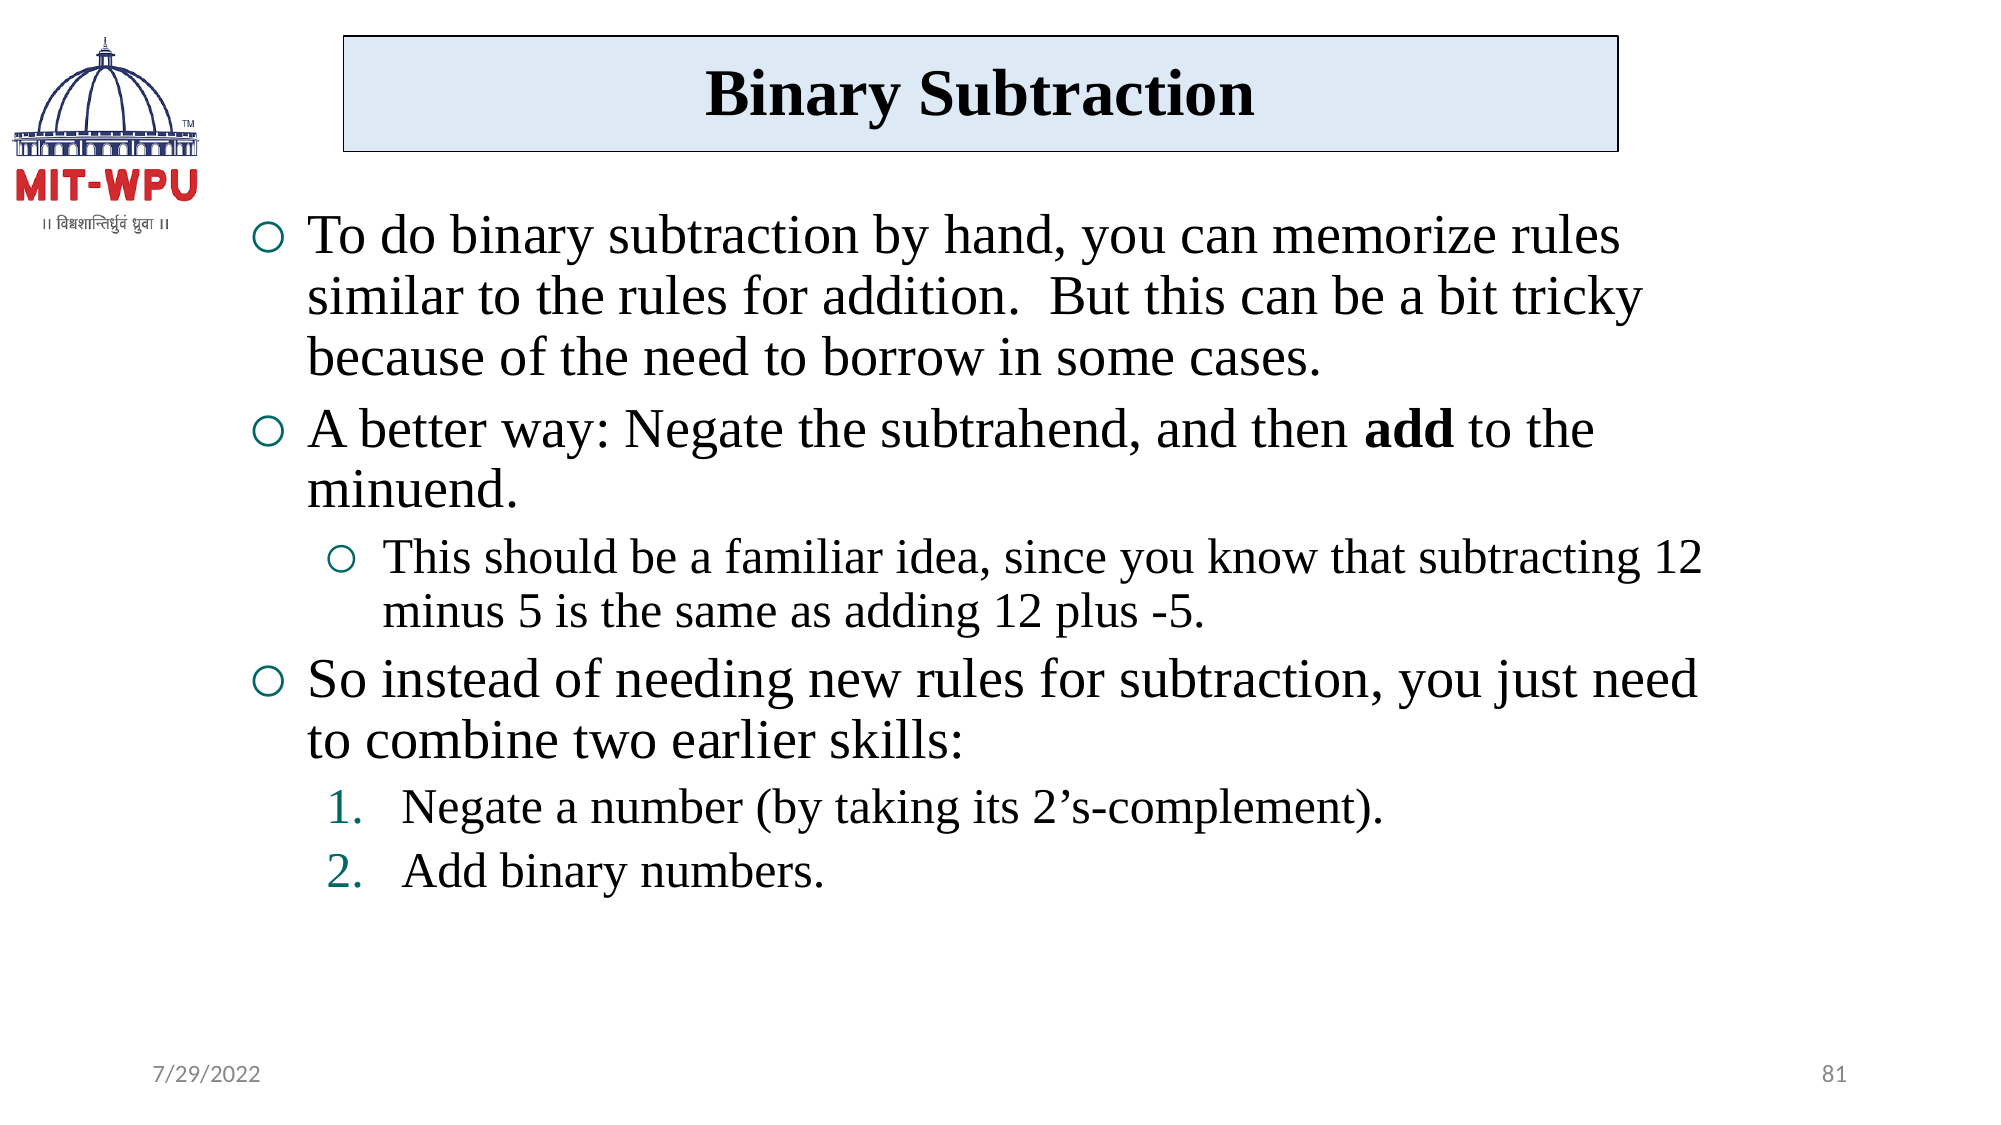

Binary Subtraction
To do binary subtraction by hand, you can memorize rules similar to the rules for addition.  But this can be a bit tricky because of the need to borrow in some cases.
A better way: Negate the subtrahend, and then add to the minuend.
This should be a familiar idea, since you know that subtracting 12 minus 5 is the same as adding 12 plus -5.
So instead of needing new rules for subtraction, you just need to combine two earlier skills:
Negate a number (by taking its 2’s-complement).
Add binary numbers.
7/29/2022
81